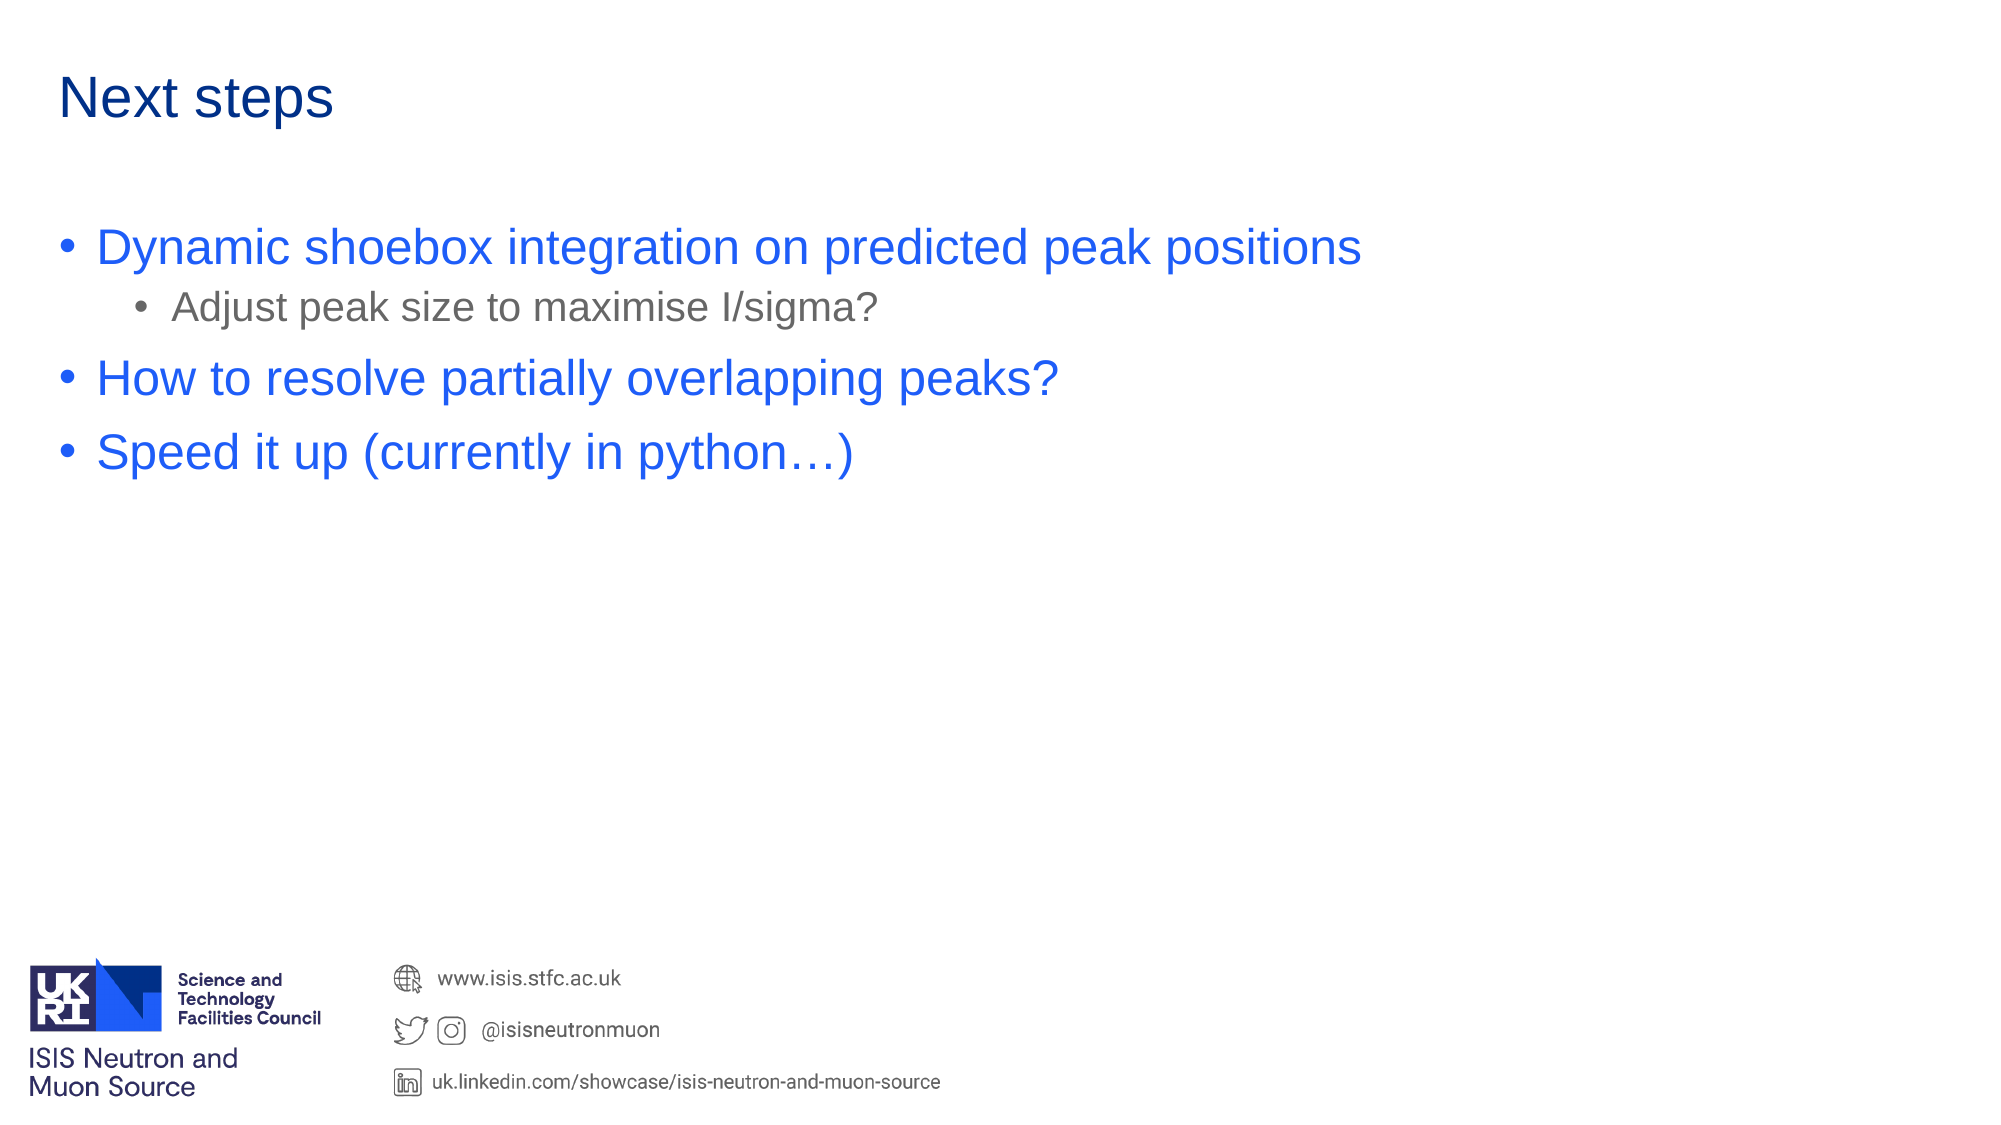

# Next steps
Dynamic shoebox integration on predicted peak positions
Adjust peak size to maximise I/sigma?
How to resolve partially overlapping peaks?
Speed it up (currently in python…)